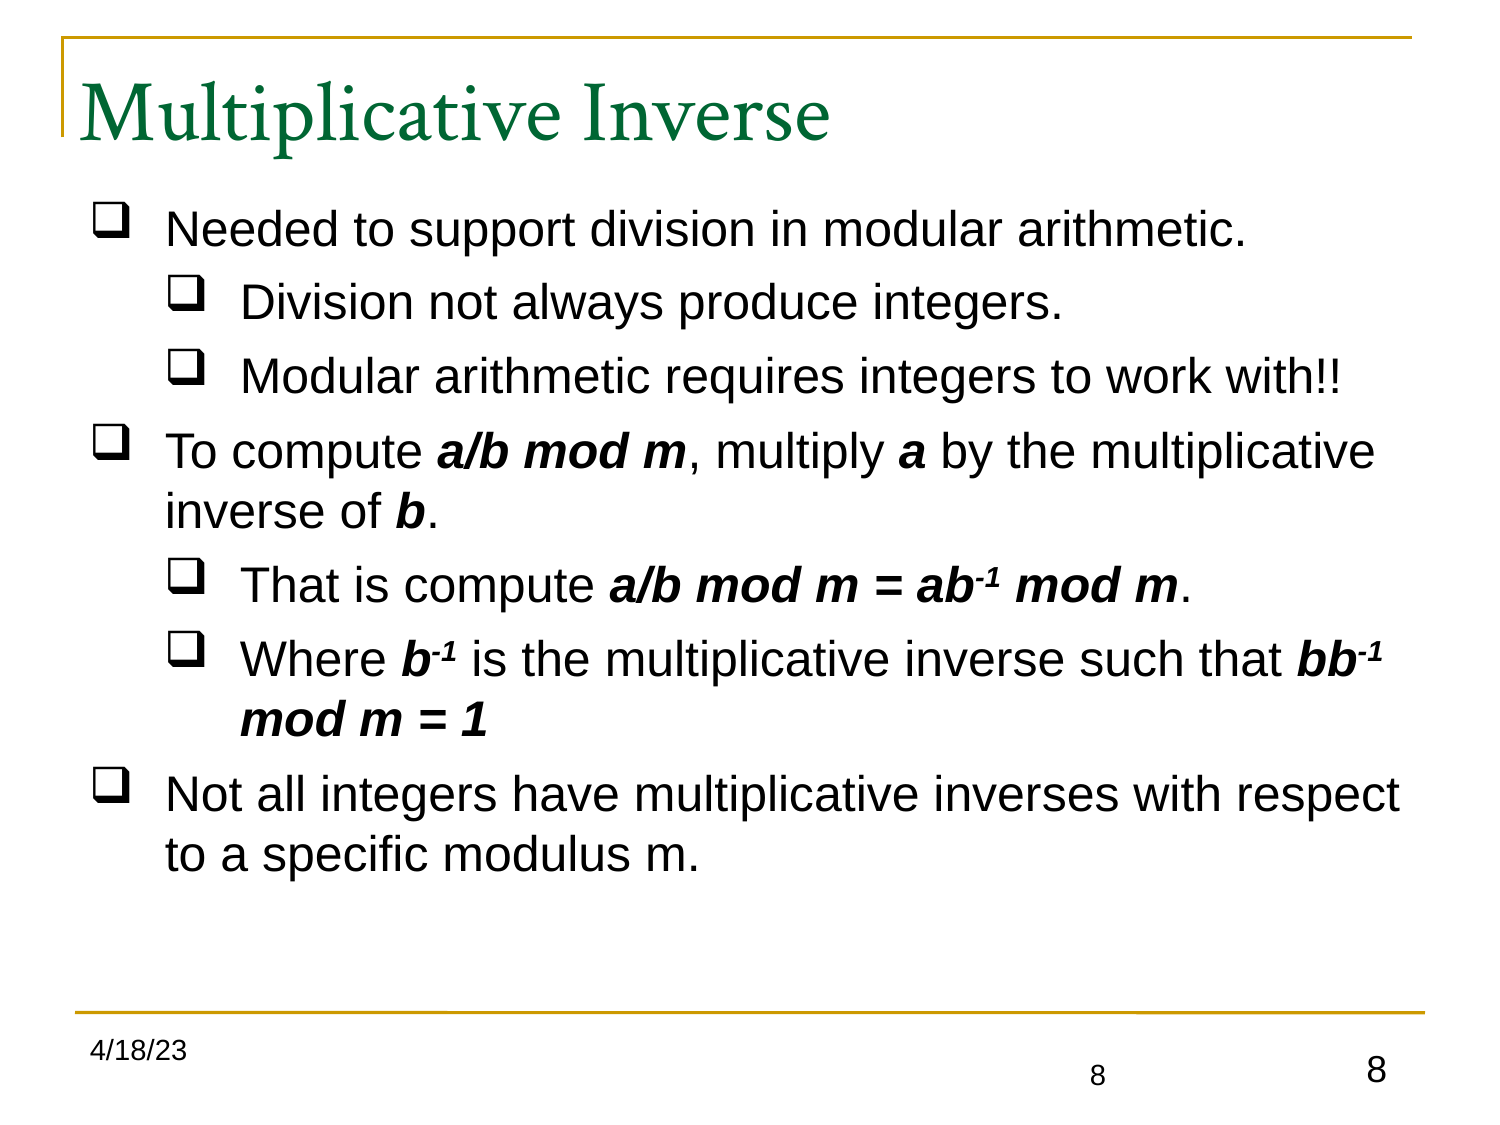

# Multiplicative Inverse
Needed to support division in modular arithmetic.
Division not always produce integers.
Modular arithmetic requires integers to work with!!
To compute a/b mod m, multiply a by the multiplicative inverse of b.
That is compute a/b mod m = ab-1 mod m.
Where b-1 is the multiplicative inverse such that bb-1 mod m = 1
Not all integers have multiplicative inverses with respect to a specific modulus m.
8
4/18/23
8